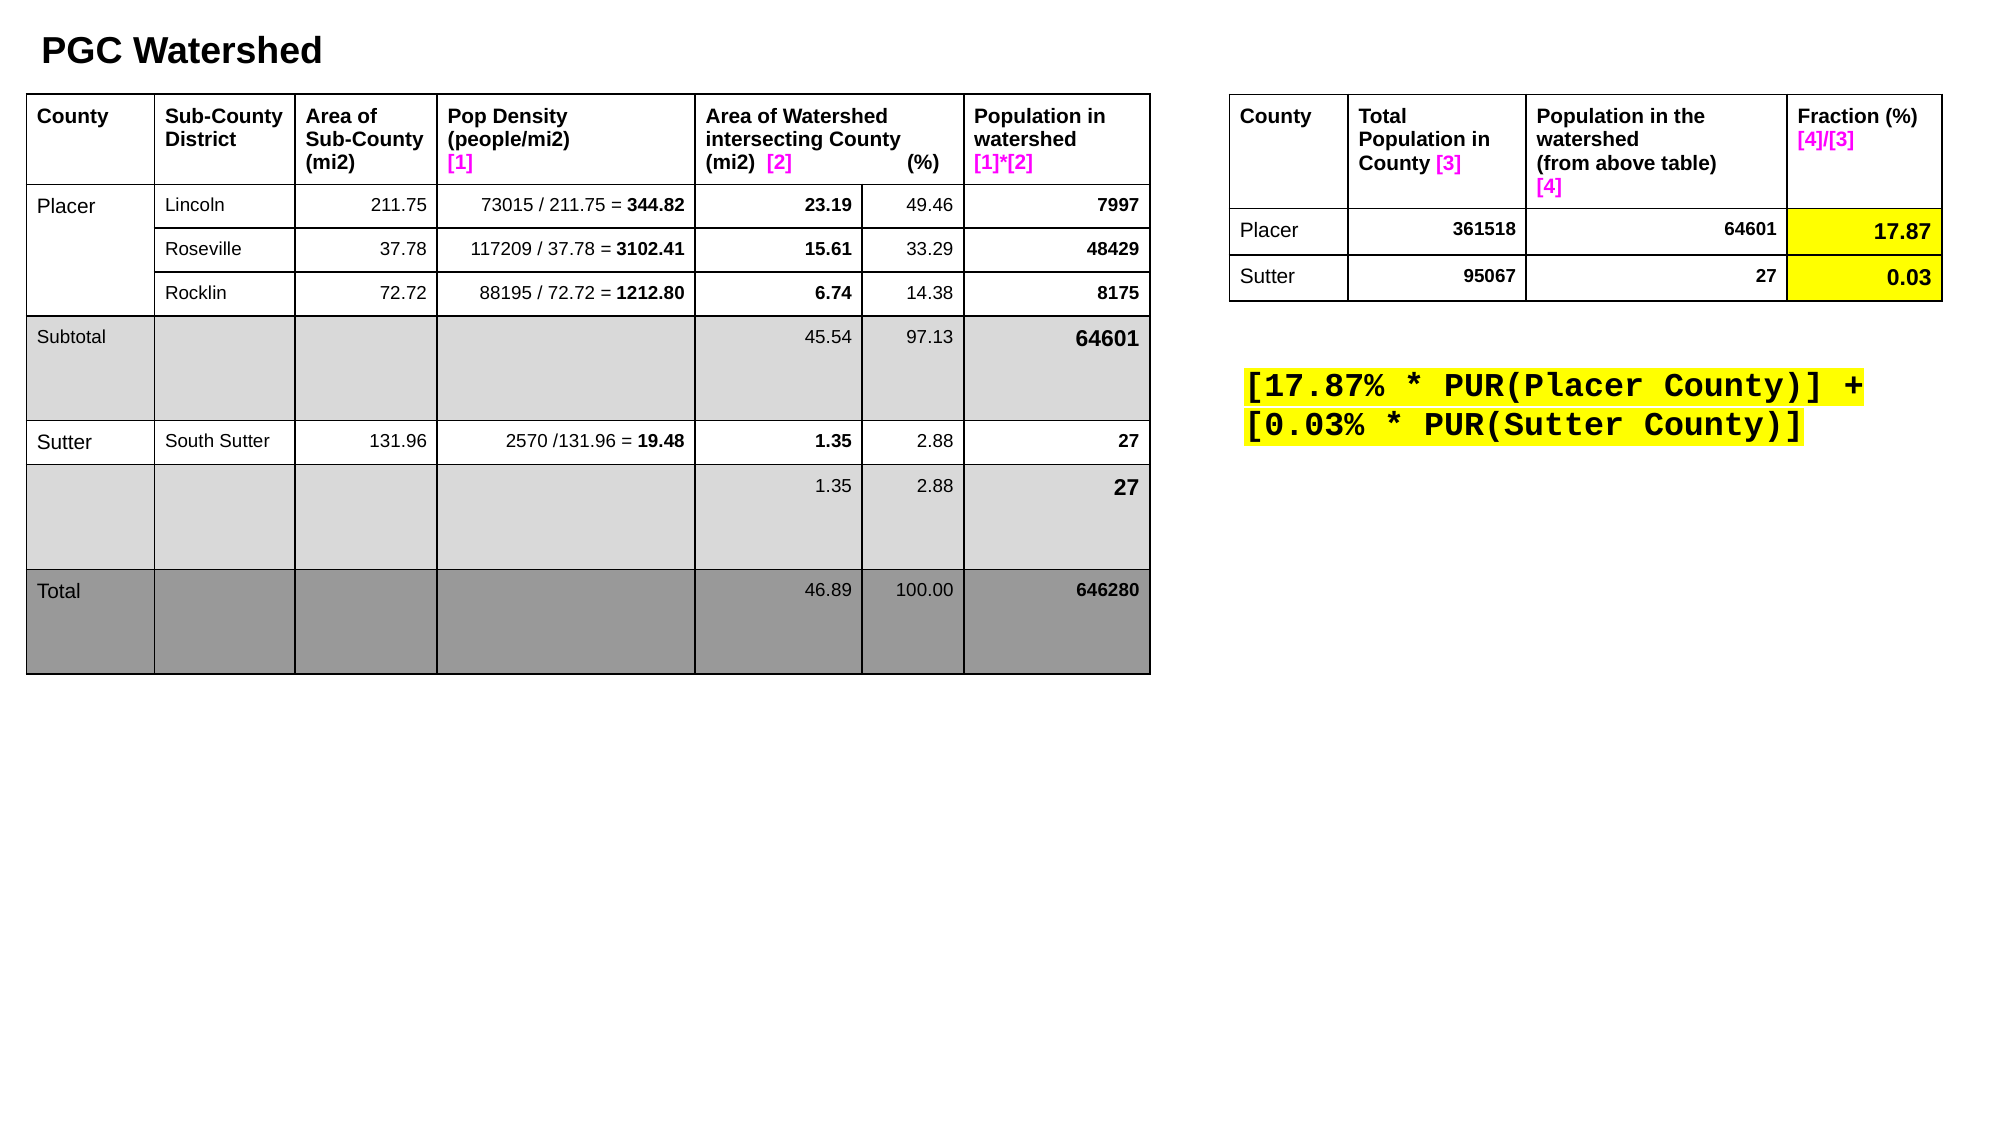

PGC Watershed
| County | Sub-County District | Area of Sub-County (mi2) | Pop Density (people/mi2) [1] | Area of Watershed intersecting County (mi2)  [2]                    (%) |  | Population in watershed [1]\*[2] |
| --- | --- | --- | --- | --- | --- | --- |
| Placer | Lincoln | 211.75 | 73015 / 211.75 = 344.82 | 23.19 | 49.46 | 7997 |
|  | Roseville | 37.78 | 117209 / 37.78 = 3102.41 | 15.61 | 33.29 | 48429 |
|  | Rocklin | 72.72 | 88195 / 72.72 = 1212.80 | 6.74 | 14.38 | 8175 |
| Subtotal |  |  |  | 45.54 | 97.13 | 64601 |
| Sutter | South Sutter | 131.96 | 2570 /131.96 = 19.48 | 1.35 | 2.88 | 27 |
|  |  |  |  | 1.35 | 2.88 | 27 |
| Total |  |  |  | 46.89 | 100.00 | 646280 |
| County | Total Population in County [3] | Population in the watershed (from above table) [4] | Fraction (%) [4]/[3] |
| --- | --- | --- | --- |
| Placer | 361518 | 64601 | 17.87 |
| Sutter | 95067 | 27 | 0.03 |
Application Rates Computation
[17.87% * PUR(Placer County)] + [0.03% * PUR(Sutter County)]